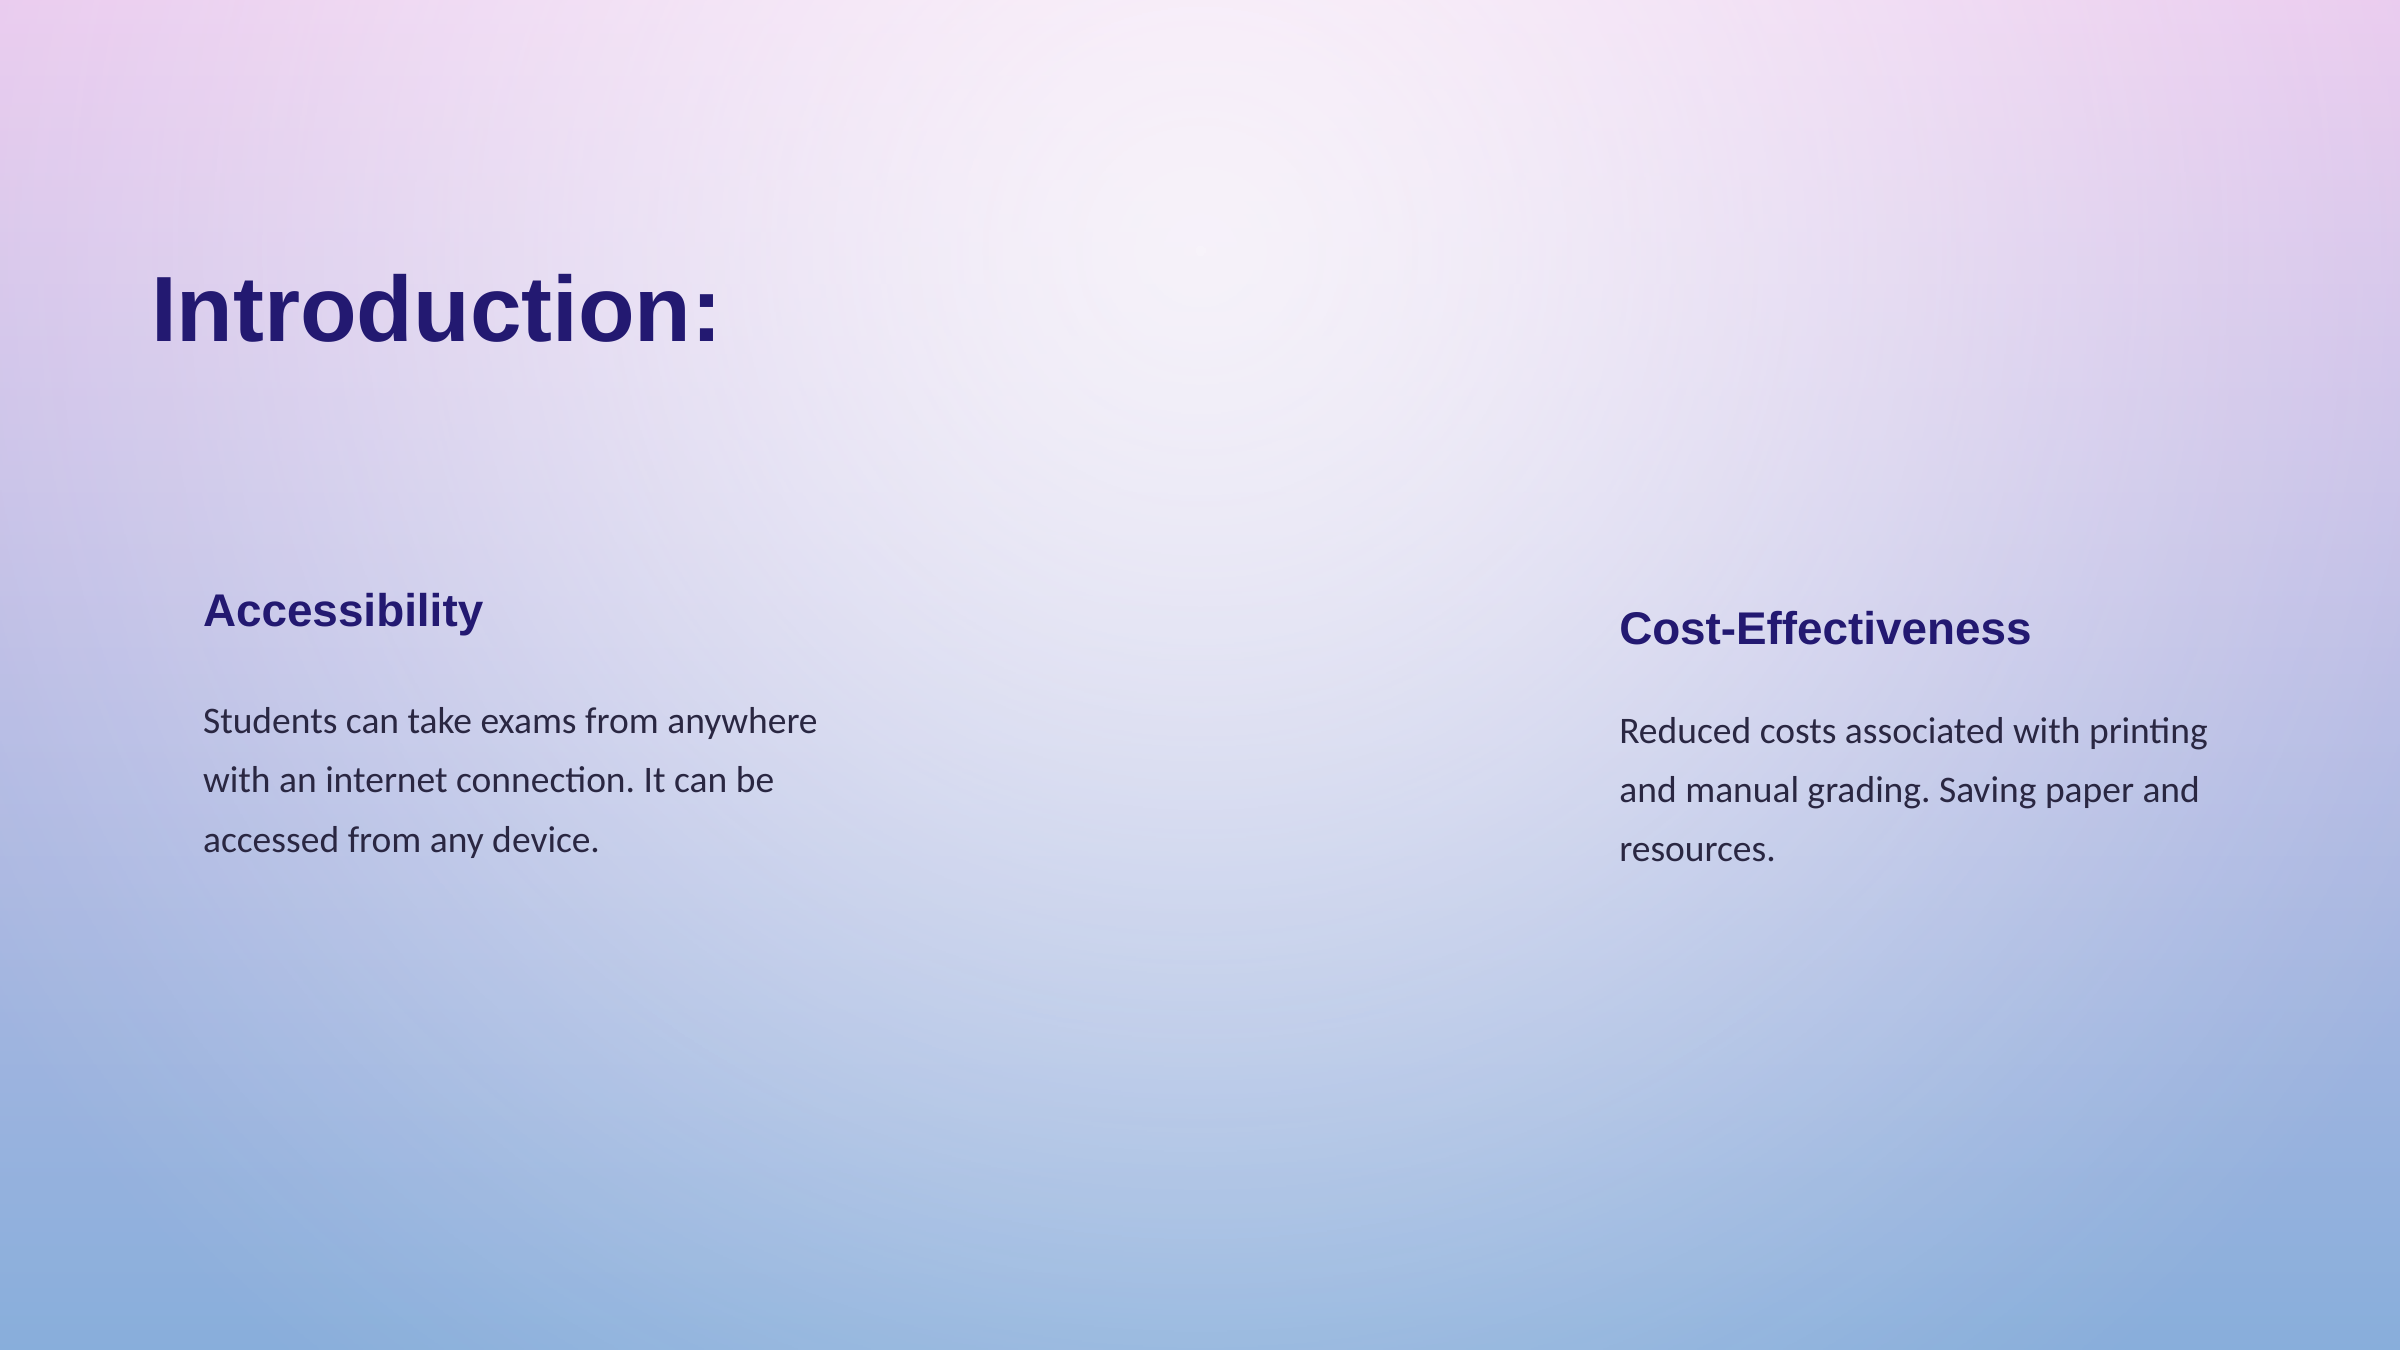

Introduction:
Accessibility

Cost-Effectiveness
Students can take exams from anywhere with an internet connection. It can be accessed from any device.

Reduced costs associated with printing and manual grading. Saving paper and resources.